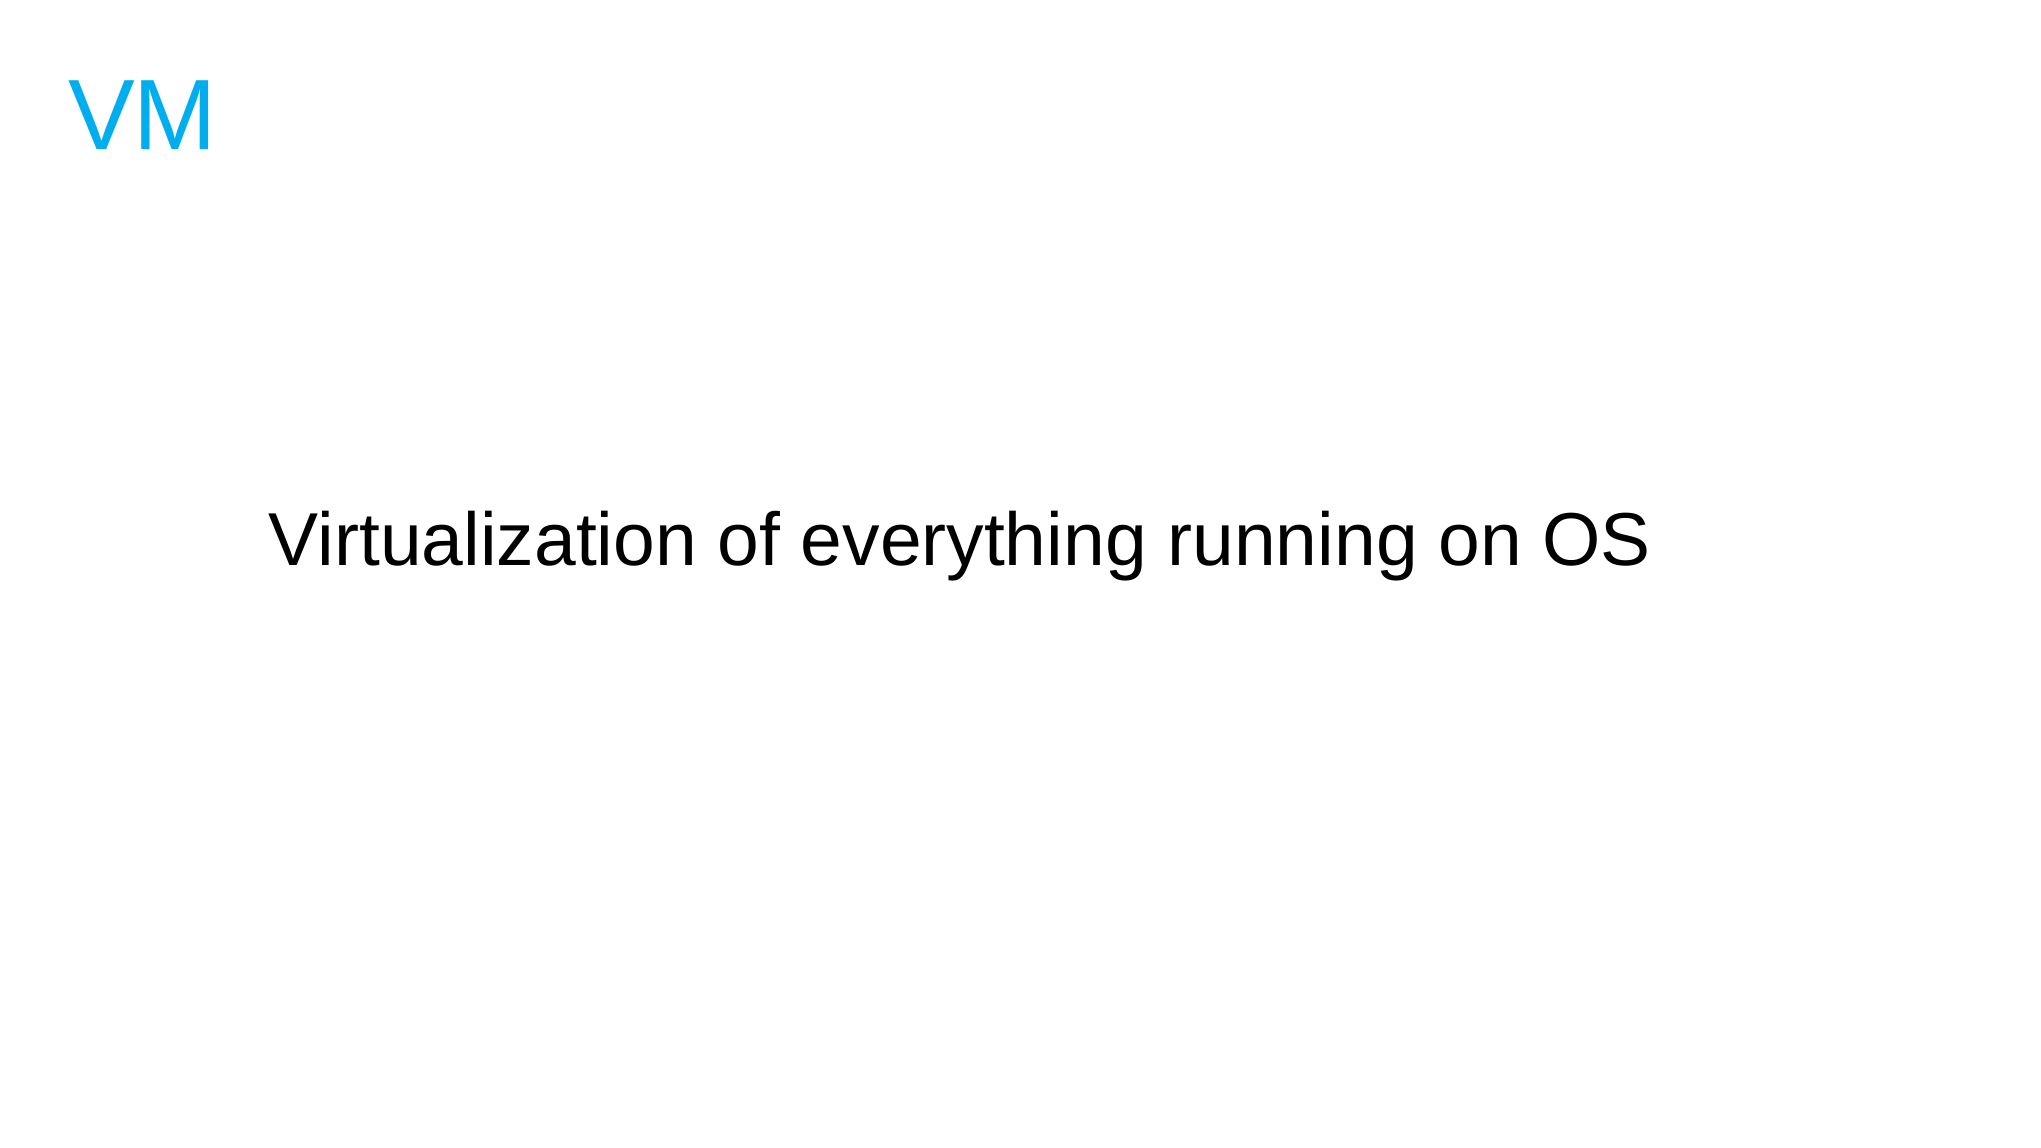

# VM
Virtualization of everything running on OS